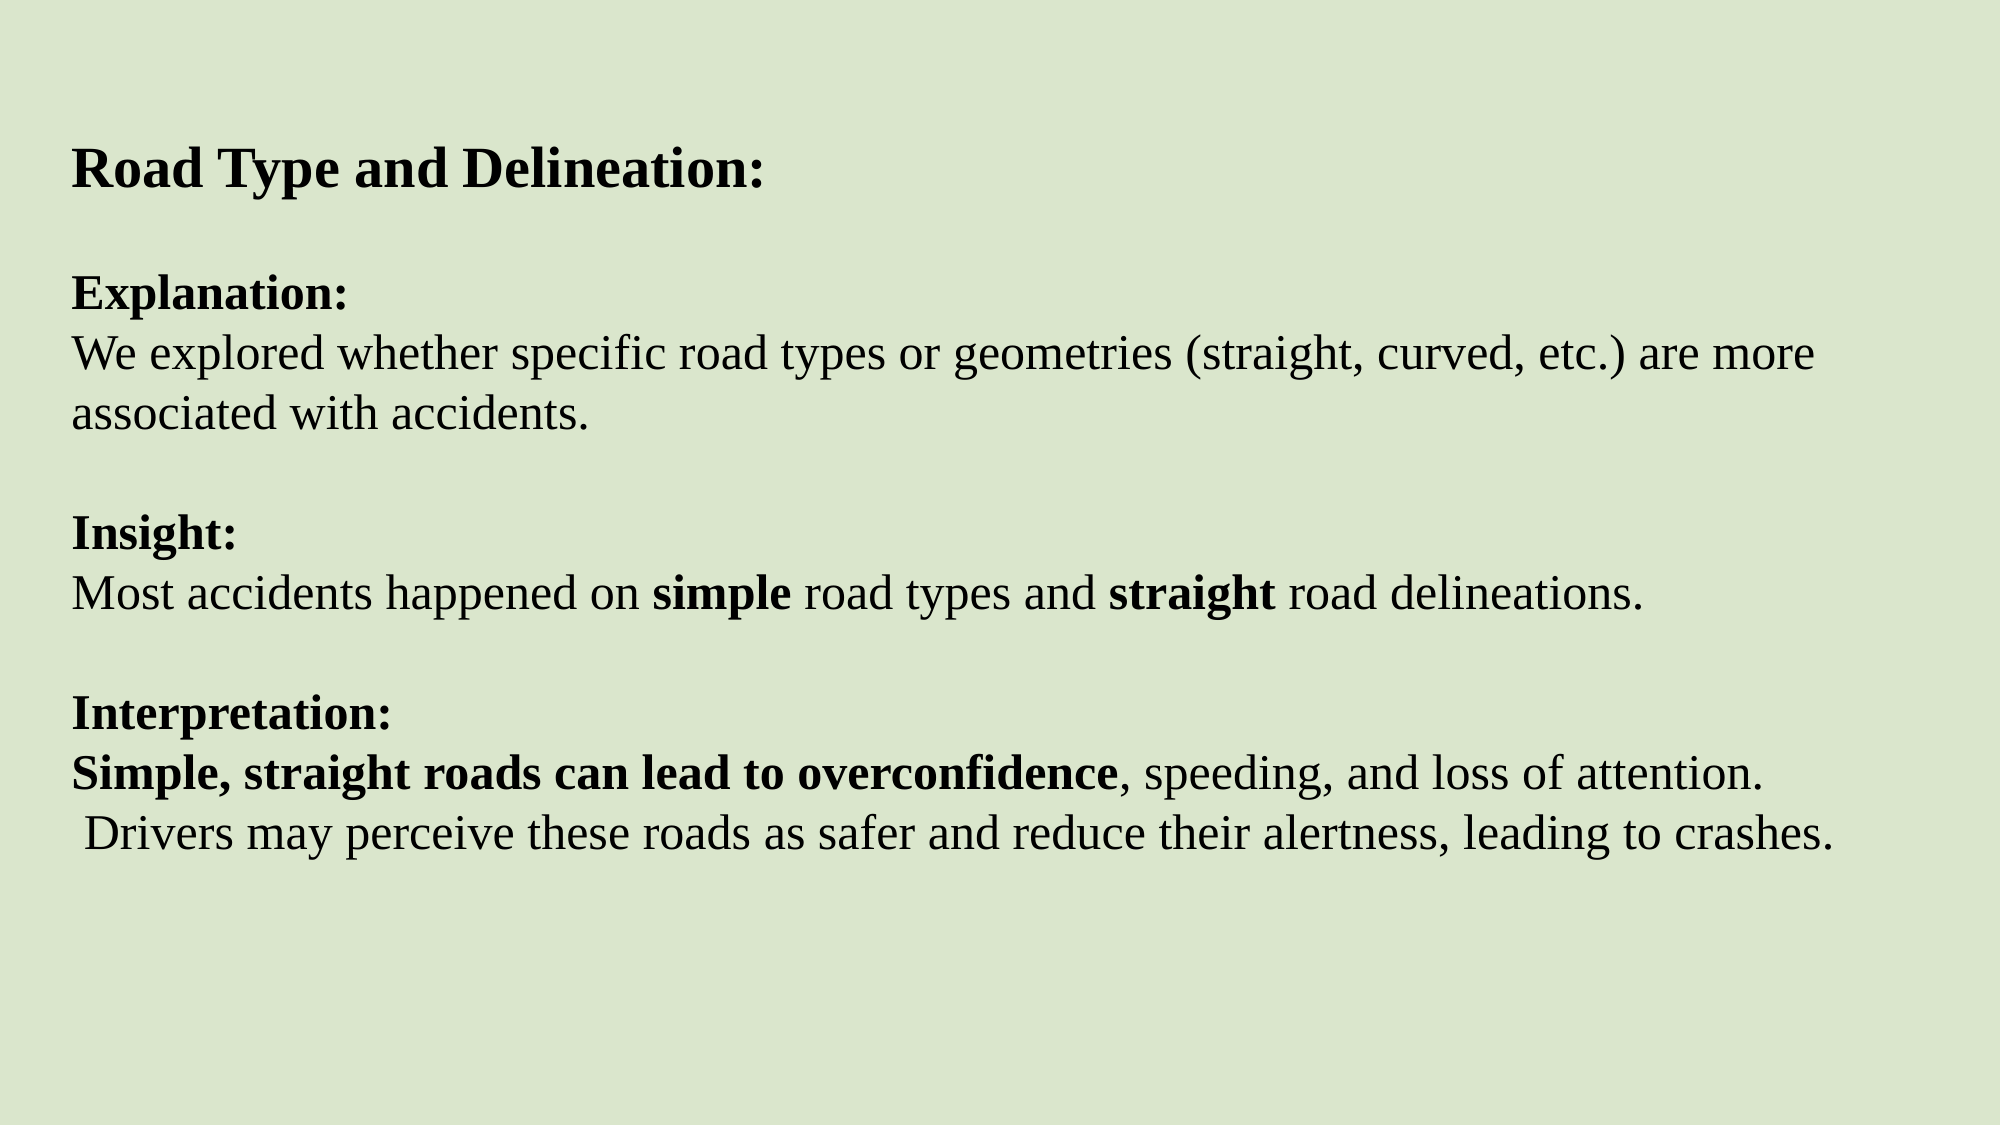

Road Type and Delineation:

Explanation:
We explored whether specific road types or geometries (straight, curved, etc.) are more associated with accidents.

Insight:
Most accidents happened on simple road types and straight road delineations.

Interpretation:
Simple, straight roads can lead to overconfidence, speeding, and loss of attention.
 Drivers may perceive these roads as safer and reduce their alertness, leading to crashes.